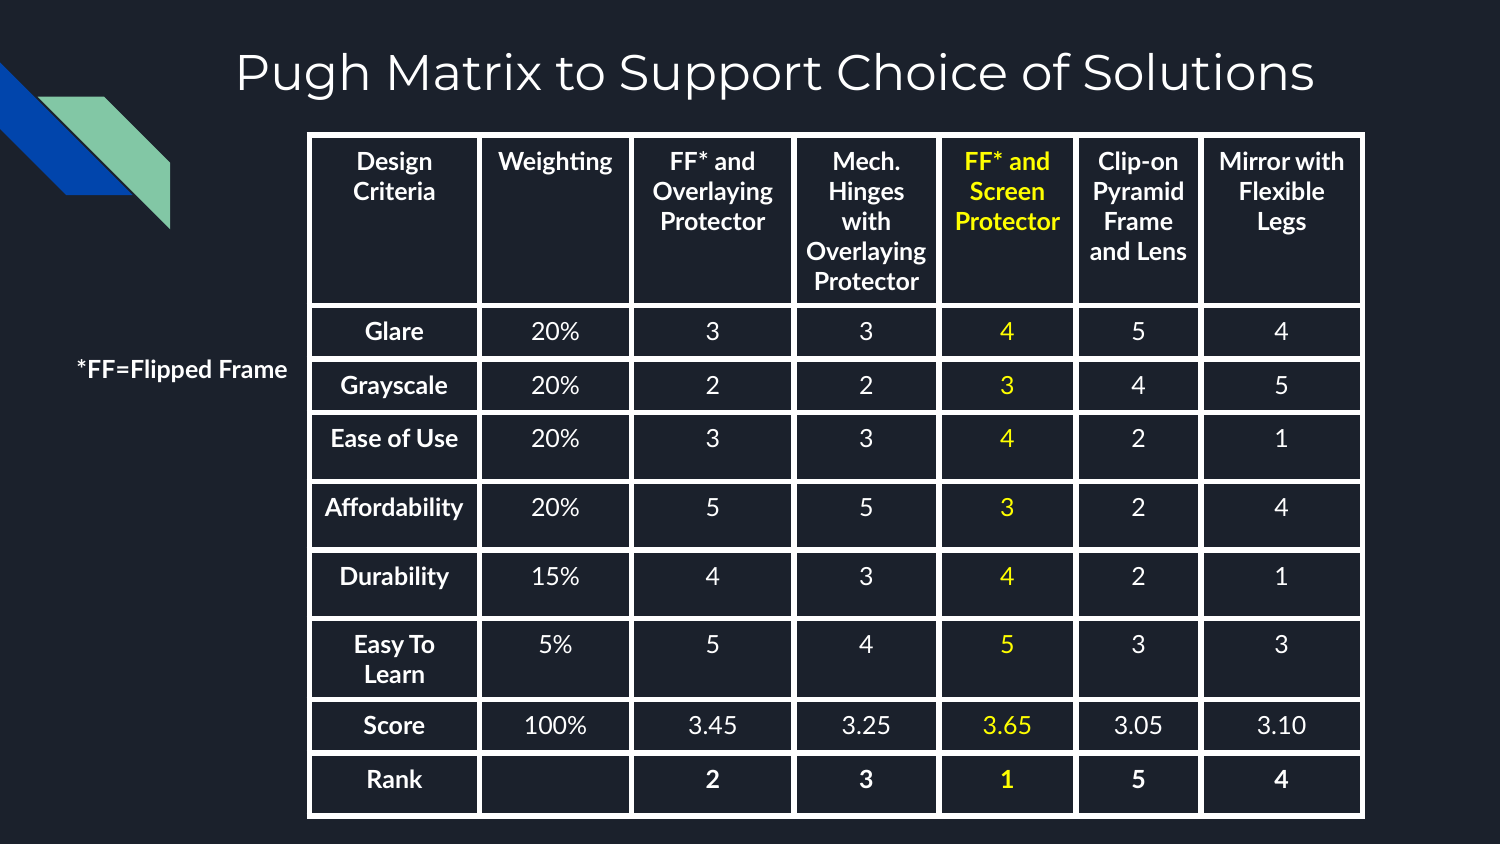

# Pugh Matrix to Support Choice of Solutions

| Design Criteria | Weighting | FF\* and Overlaying Protector | Mech. Hinges with Overlaying Protector | FF\* and Screen Protector | Clip-on Pyramid Frame and Lens | Mirror with Flexible Legs |
| --- | --- | --- | --- | --- | --- | --- |
| Glare | 20% | 3 | 3 | 4 | 5 | 4 |
| Grayscale | 20% | 2 | 2 | 3 | 4 | 5 |
| Ease of Use | 20% | 3 | 3 | 4 | 2 | 1 |
| Affordability | 20% | 5 | 5 | 3 | 2 | 4 |
| Durability | 15% | 4 | 3 | 4 | 2 | 1 |
| Easy To Learn | 5% | 5 | 4 | 5 | 3 | 3 |
| Score | 100% | 3.45 | 3.25 | 3.65 | 3.05 | 3.10 |
| Rank |  | 2 | 3 | 1 | 5 | 4 |
*FF=Flipped Frame